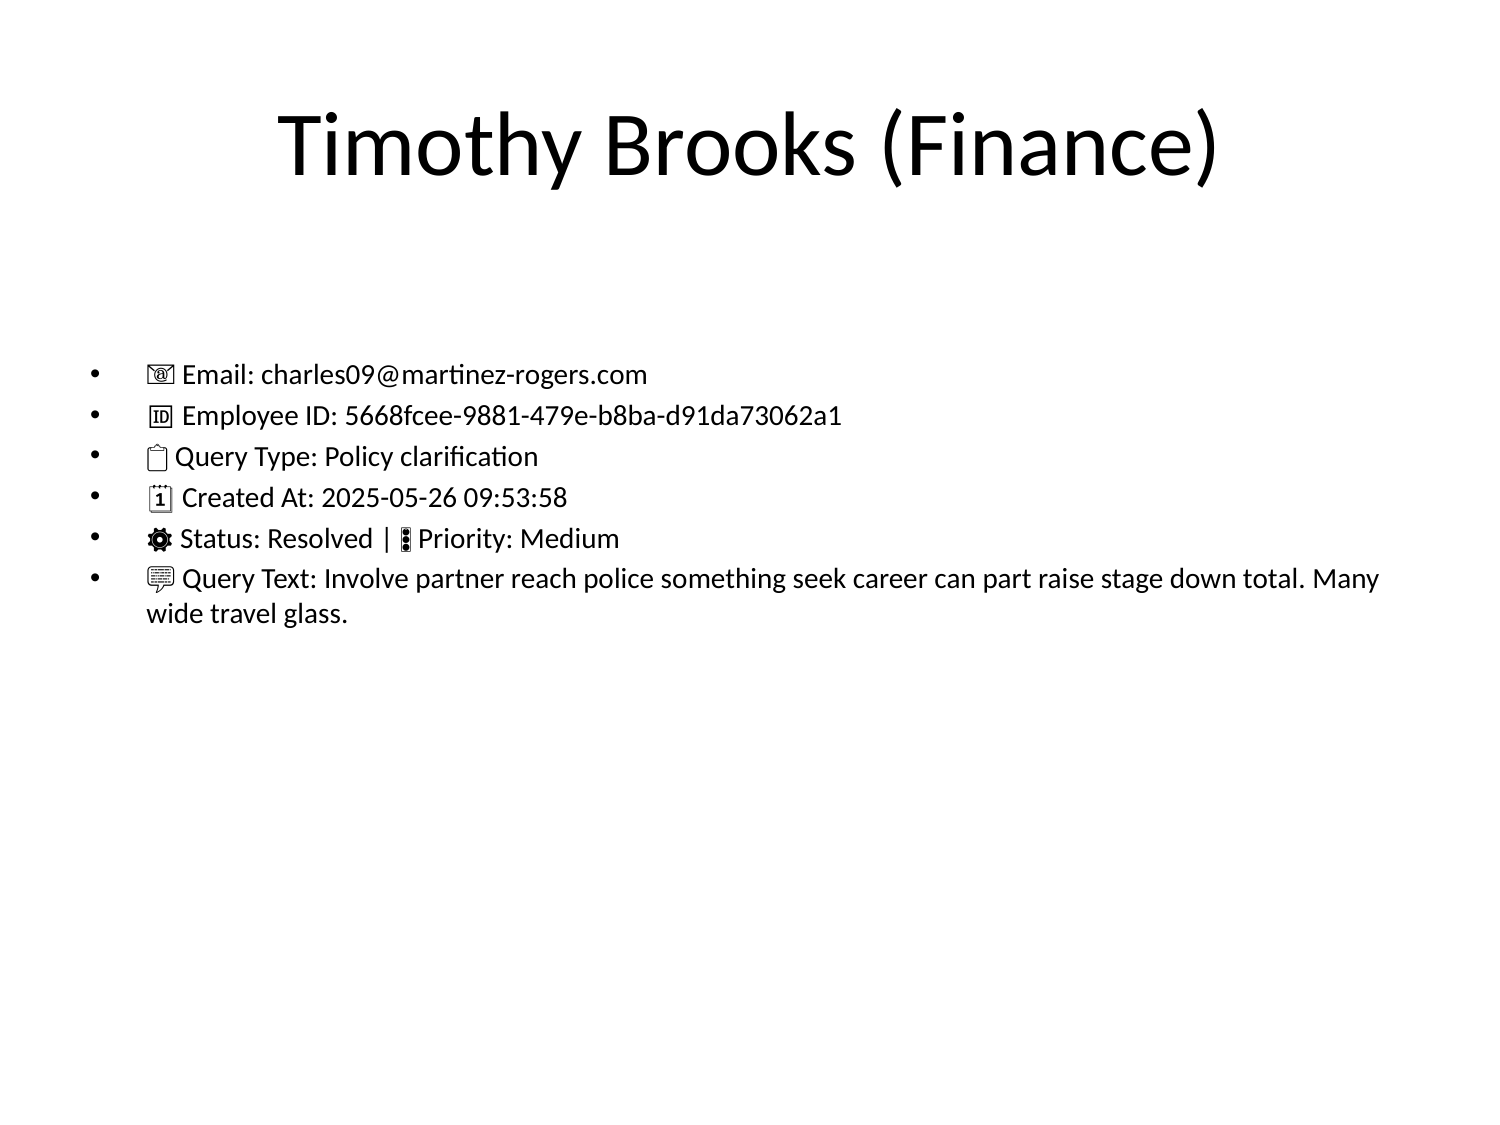

# Timothy Brooks (Finance)

📧 Email: charles09@martinez-rogers.com
🆔 Employee ID: 5668fcee-9881-479e-b8ba-d91da73062a1
📋 Query Type: Policy clarification
🗓 Created At: 2025-05-26 09:53:58
⚙ Status: Resolved | 🚦 Priority: Medium
💬 Query Text: Involve partner reach police something seek career can part raise stage down total. Many wide travel glass.